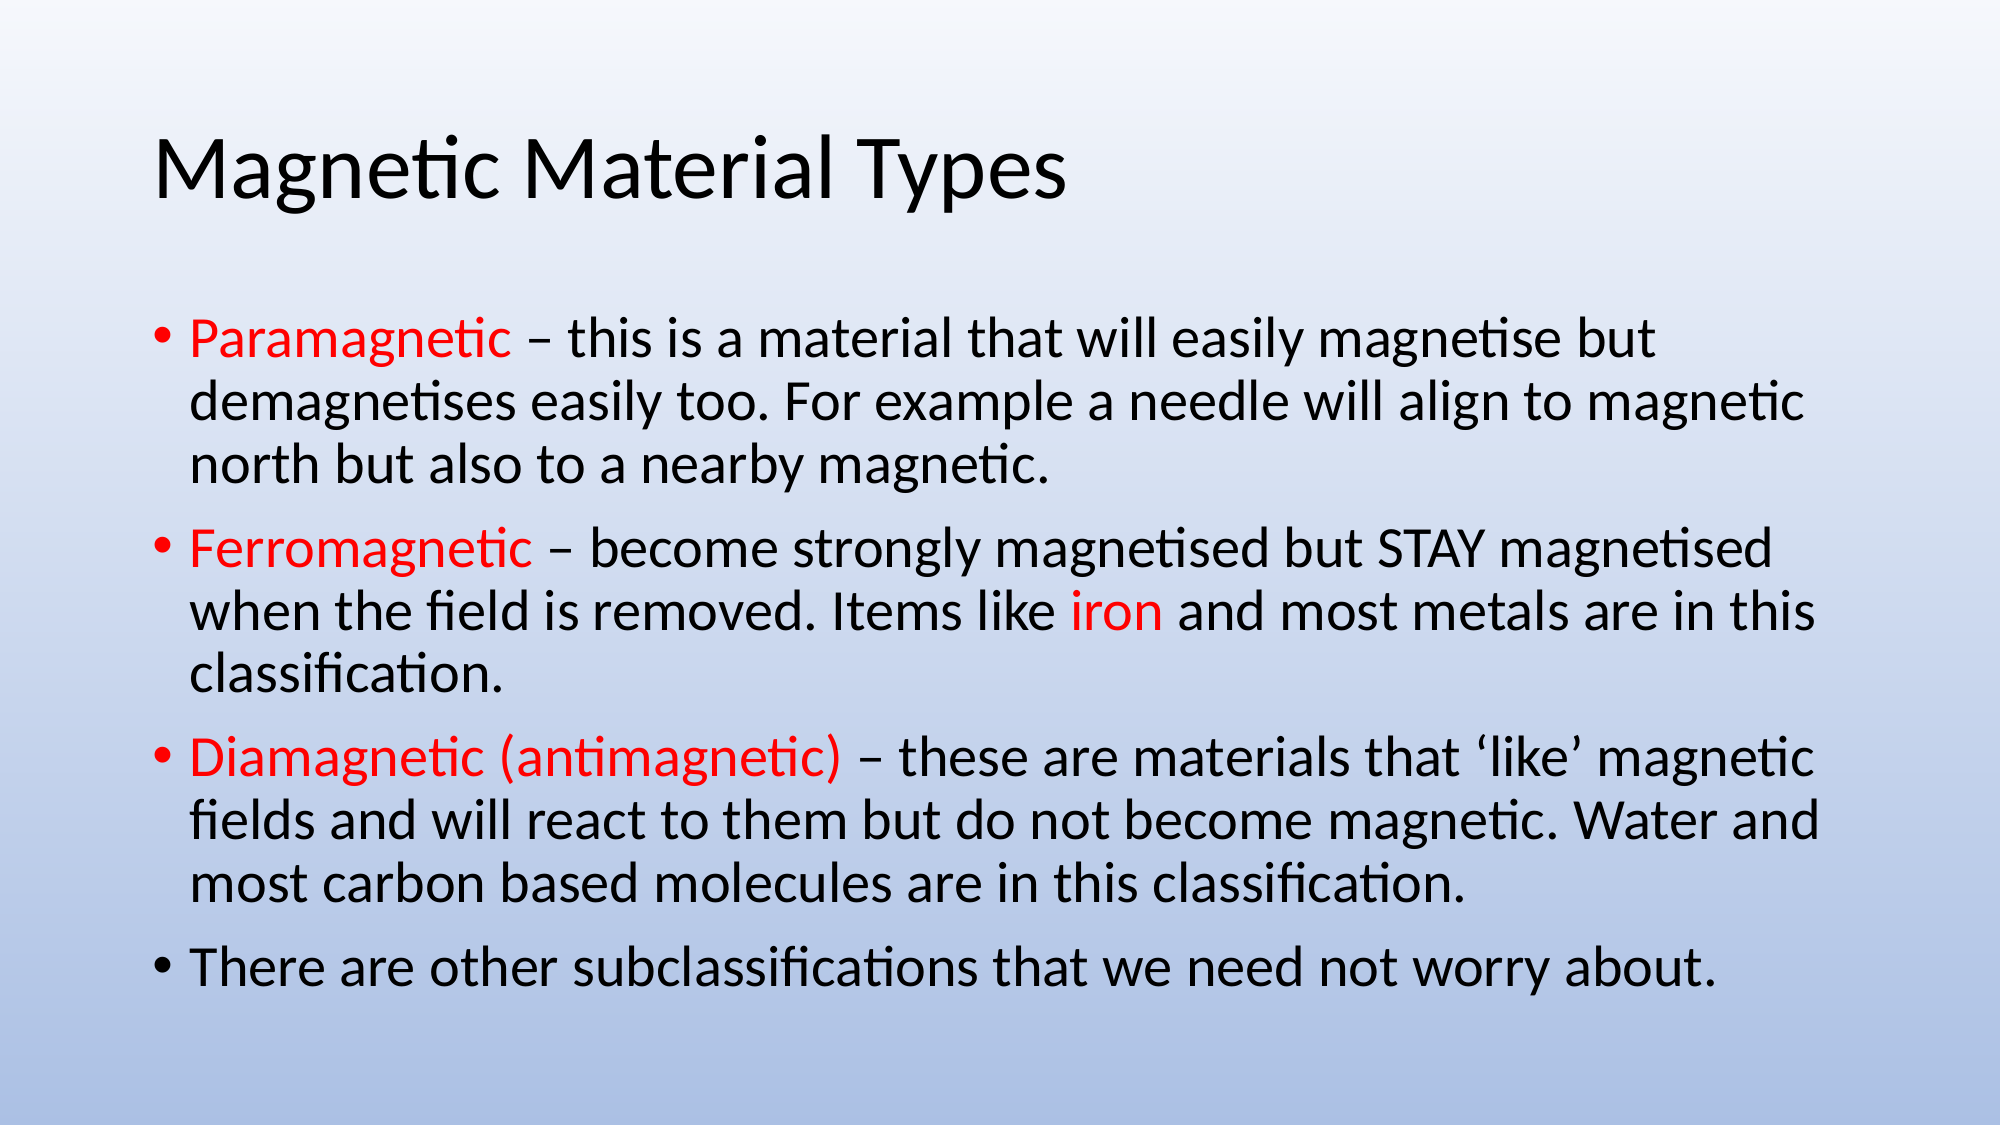

# Magnetic Material Types
Paramagnetic – this is a material that will easily magnetise but demagnetises easily too. For example a needle will align to magnetic north but also to a nearby magnetic.
Ferromagnetic – become strongly magnetised but STAY magnetised when the field is removed. Items like iron and most metals are in this classification.
Diamagnetic (antimagnetic) – these are materials that ‘like’ magnetic fields and will react to them but do not become magnetic. Water and most carbon based molecules are in this classification.
There are other subclassifications that we need not worry about.